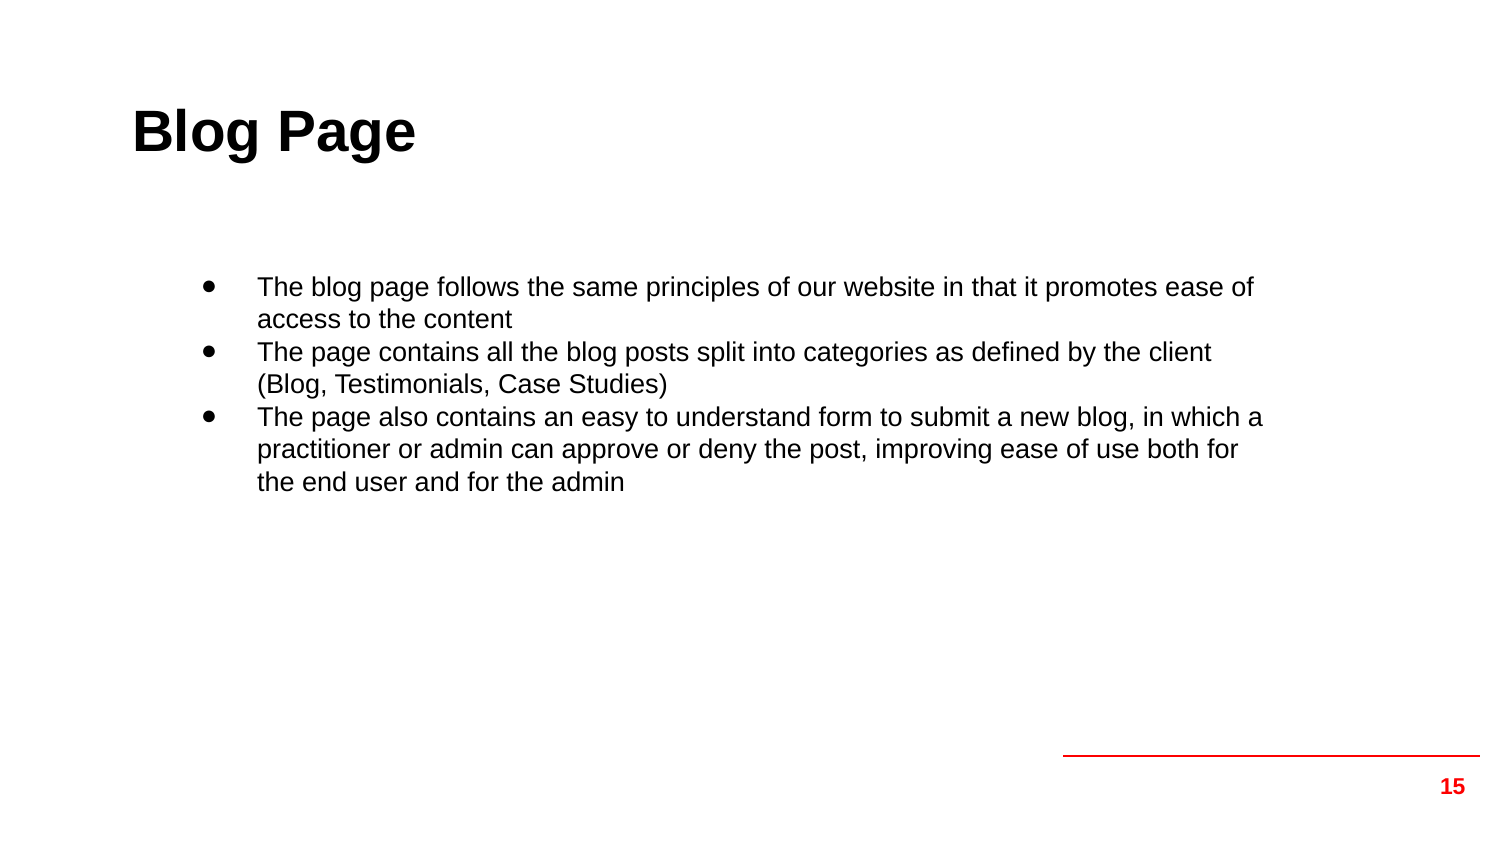

# Blog Page
The blog page follows the same principles of our website in that it promotes ease of access to the content
The page contains all the blog posts split into categories as defined by the client (Blog, Testimonials, Case Studies)
The page also contains an easy to understand form to submit a new blog, in which a practitioner or admin can approve or deny the post, improving ease of use both for the end user and for the admin